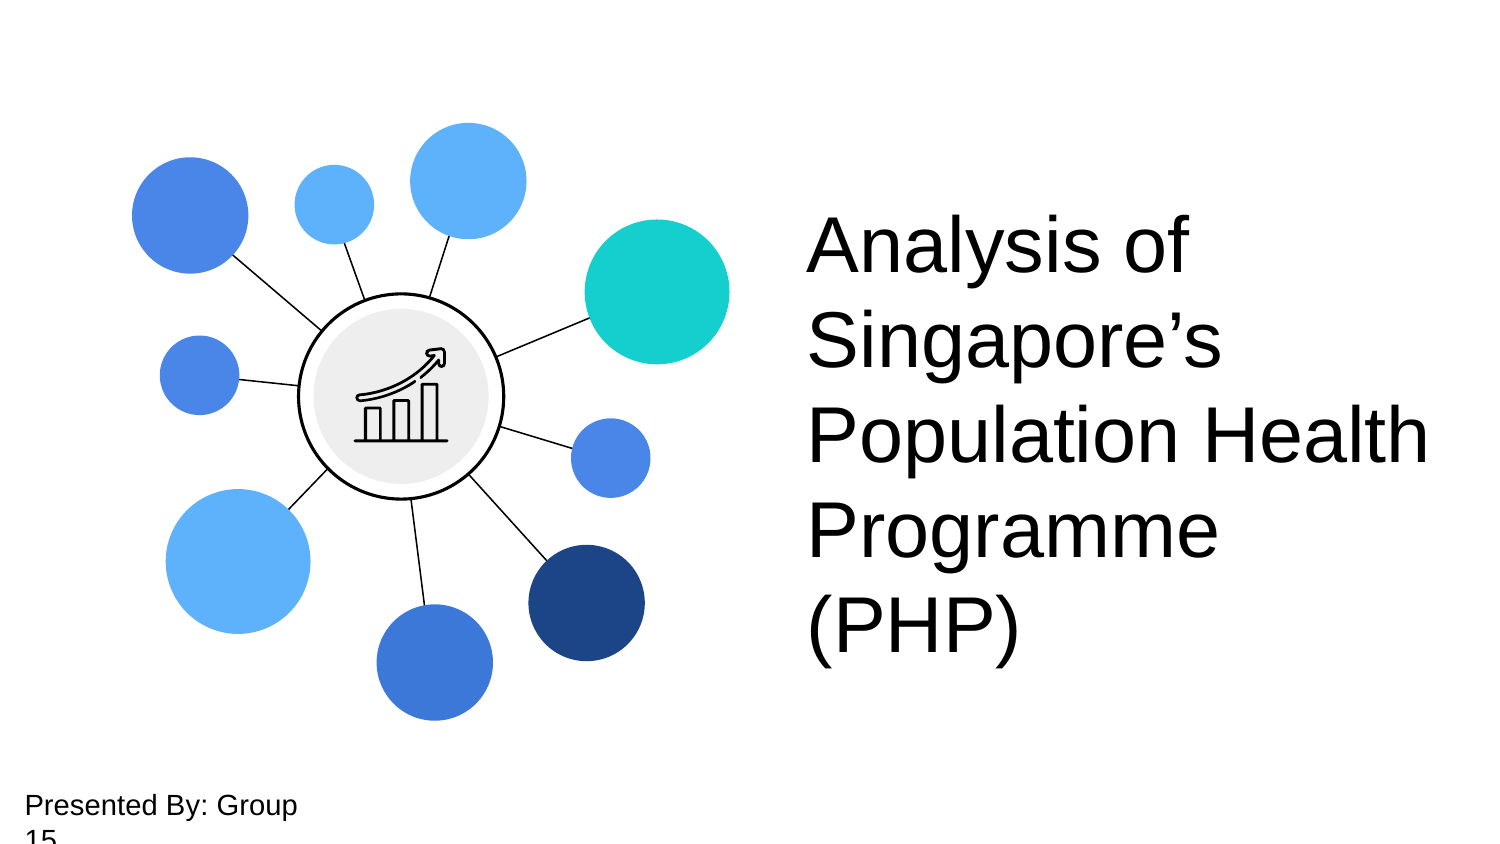

# Analysis of Singapore’s Population Health Programme (PHP)

Presented By: Group 15